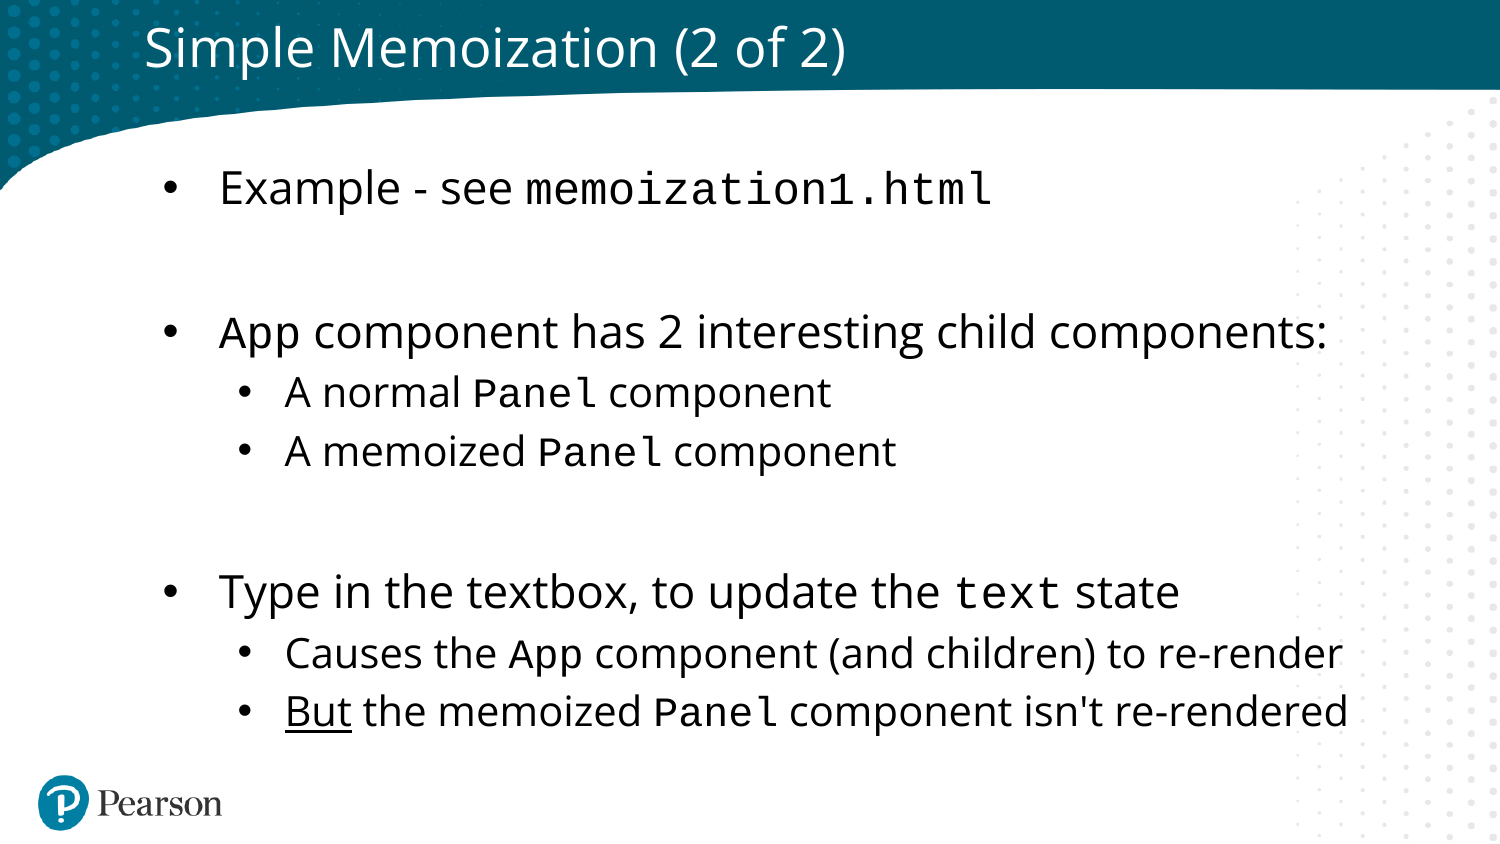

# Simple Memoization (2 of 2)
Example - see memoization1.html

App component has 2 interesting child components:
A normal Panel component
A memoized Panel component

Type in the textbox, to update the text state
Causes the App component (and children) to re-render
But the memoized Panel component isn't re-rendered